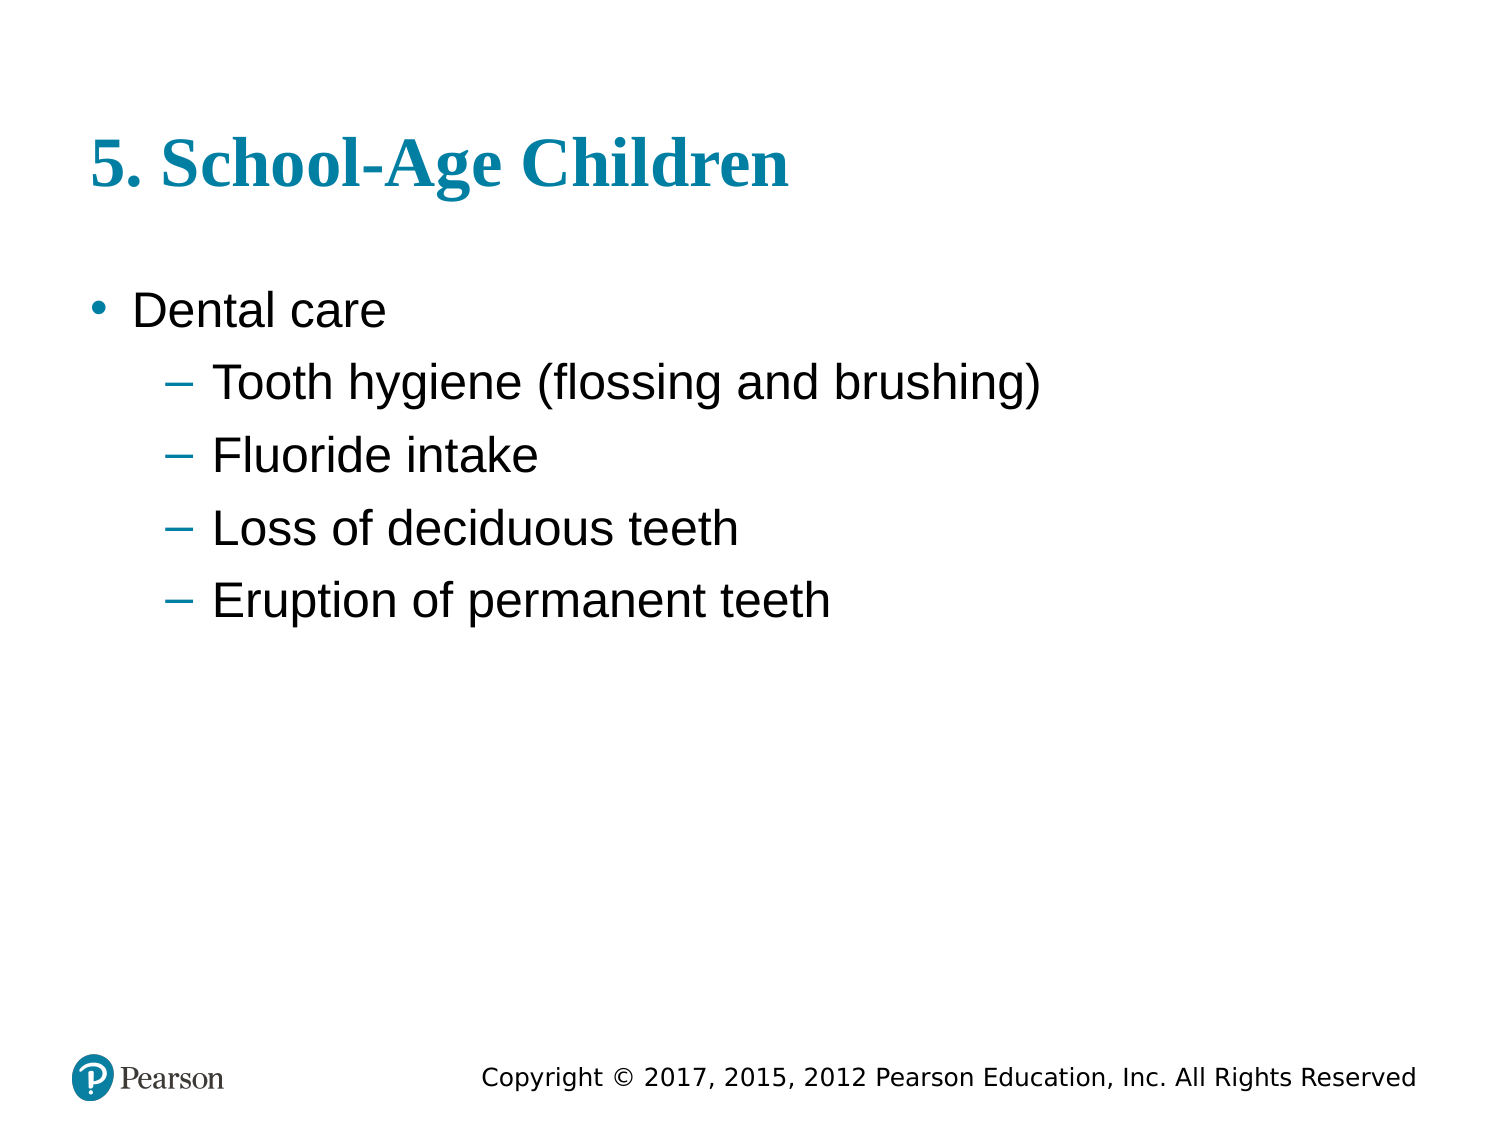

# 5. School-Age Children
Dental care
Tooth hygiene (flossing and brushing)
Fluoride intake
Loss of deciduous teeth
Eruption of permanent teeth